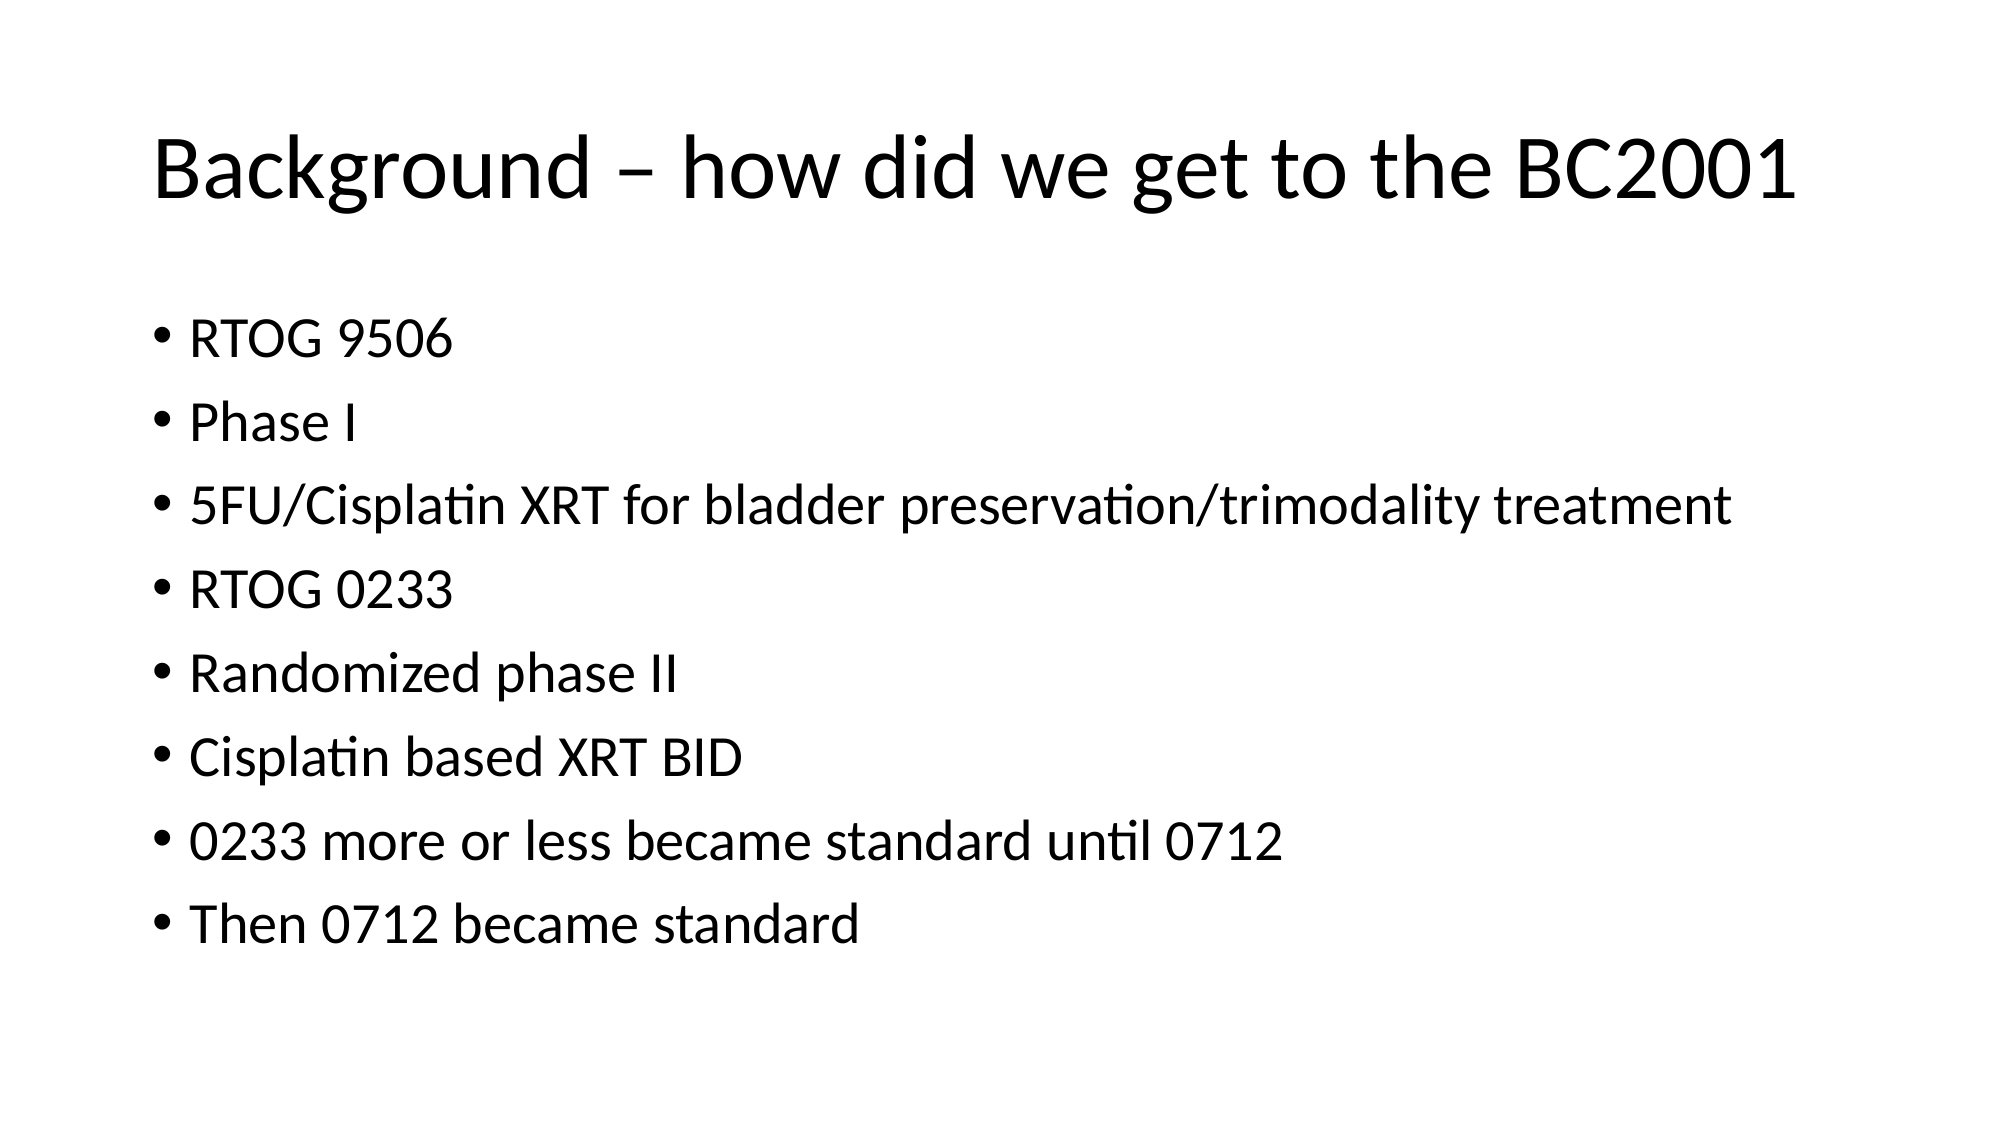

# Background – how did we get to the BC2001
RTOG 9506
Phase I
5FU/Cisplatin XRT for bladder preservation/trimodality treatment
RTOG 0233
Randomized phase II
Cisplatin based XRT BID
0233 more or less became standard until 0712
Then 0712 became standard